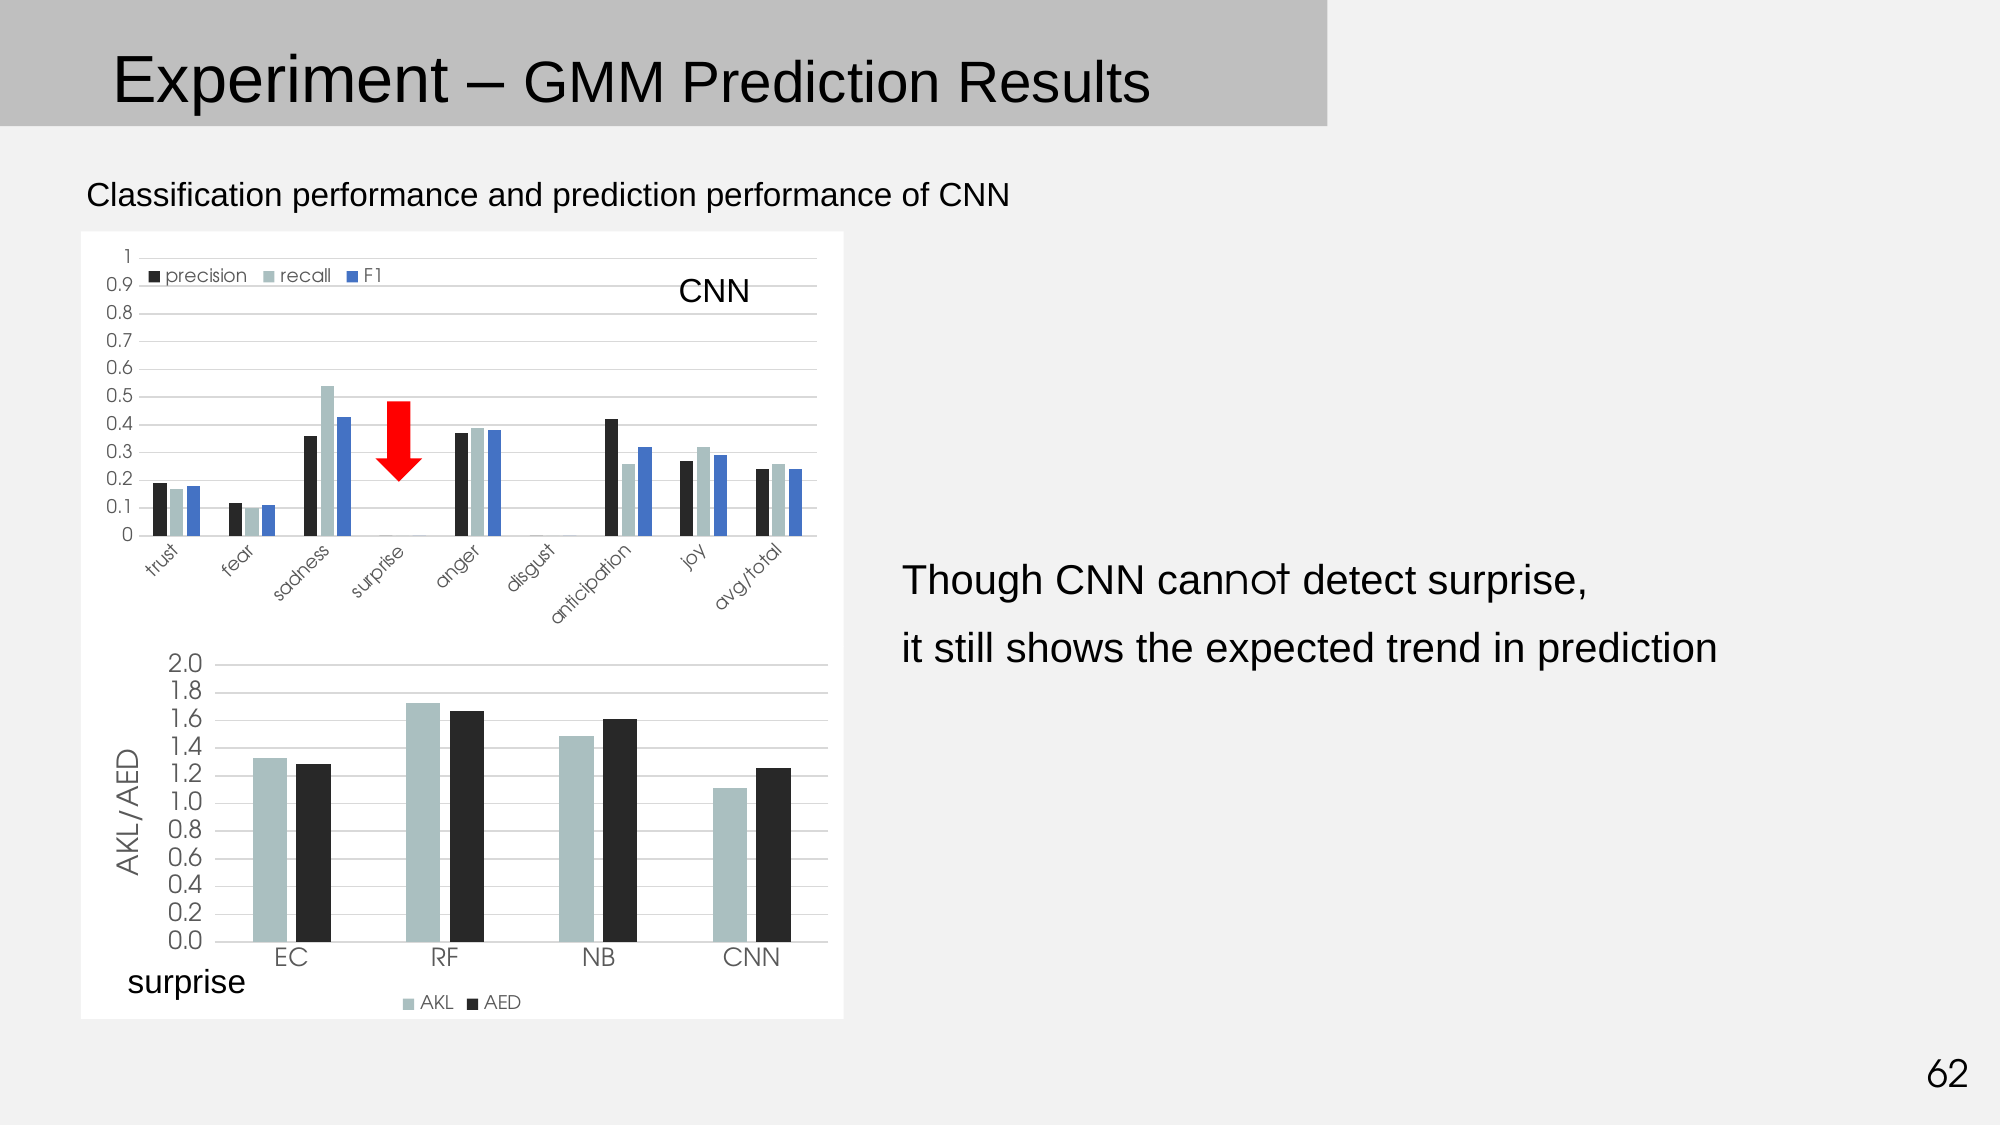

Experiment – GMM Prediction Results
Classification performance and prediction performance of CNN

### Chart

| Category | precision | recall | F1 |
|---|---|---|---|
| trust | 0.19 | 0.17 | 0.18 |
| fear | 0.12 | 0.1 | 0.11 |
| sadness | 0.36 | 0.54 | 0.43 |
| surprise | 0.0 | 0.0 | 0.0 |
| anger | 0.37 | 0.39 | 0.38 |
| disgust | 0.0 | 0.0 | 0.0 |
| anticipation | 0.42 | 0.26 | 0.32 |
| joy | 0.27 | 0.32 | 0.29 |
| avg/total | 0.24 | 0.26 | 0.24 |
CNN

Though CNN cannot detect surprise,
it still shows the expected trend in prediction

### Chart

| Category |  |  |
|---|---|---|
| EC | 1.3314 | 1.2854 |
| RF | 1.7245 | 1.6709 |
| NB | 1.4861 | 1.6089 |
| CNN | 1.1156 | 1.2592 |
surprise
62